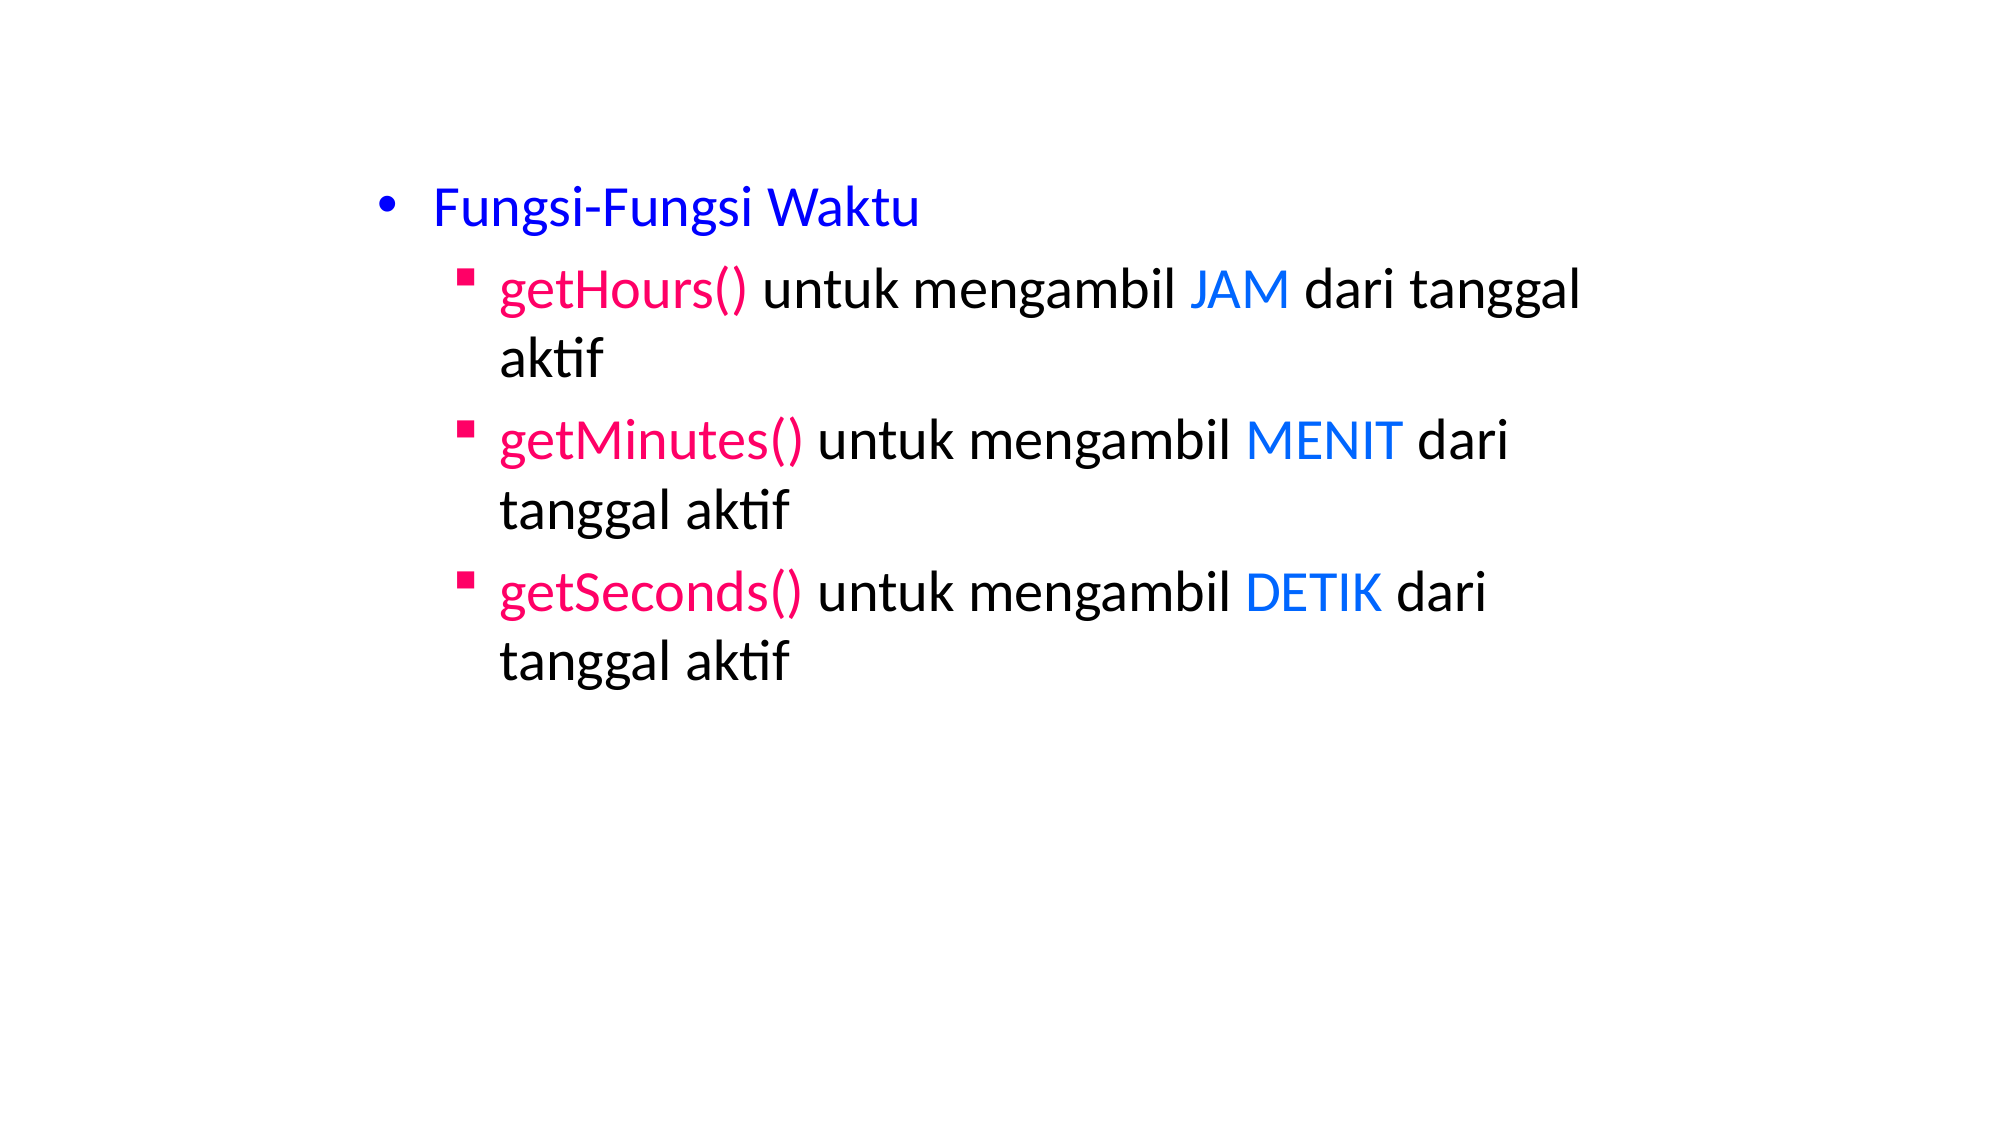

Fungsi-Fungsi Waktu
getHours() untuk mengambil JAM dari tanggal aktif
getMinutes() untuk mengambil MENIT dari tanggal aktif
getSeconds() untuk mengambil DETIK dari tanggal aktif